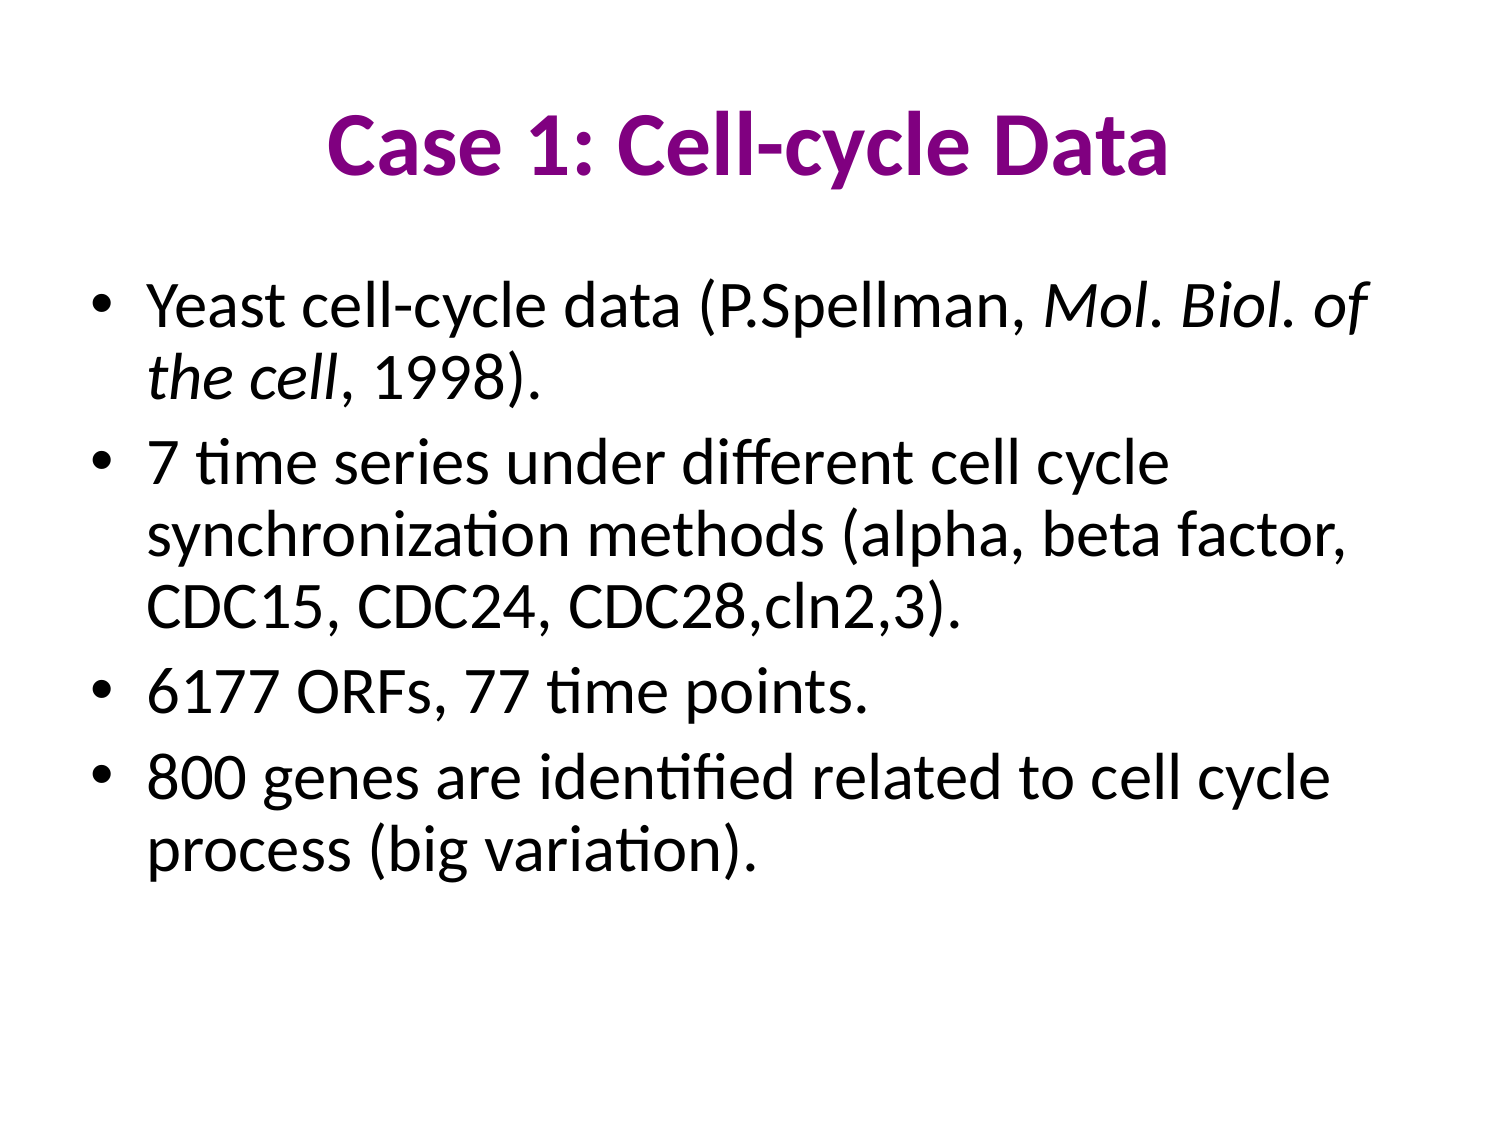

# Case 1: Cell-cycle Data
Yeast cell-cycle data (P.Spellman, Mol. Biol. of the cell, 1998).
7 time series under different cell cycle synchronization methods (alpha, beta factor, CDC15, CDC24, CDC28,cln2,3).
6177 ORFs, 77 time points.
800 genes are identified related to cell cycle process (big variation).